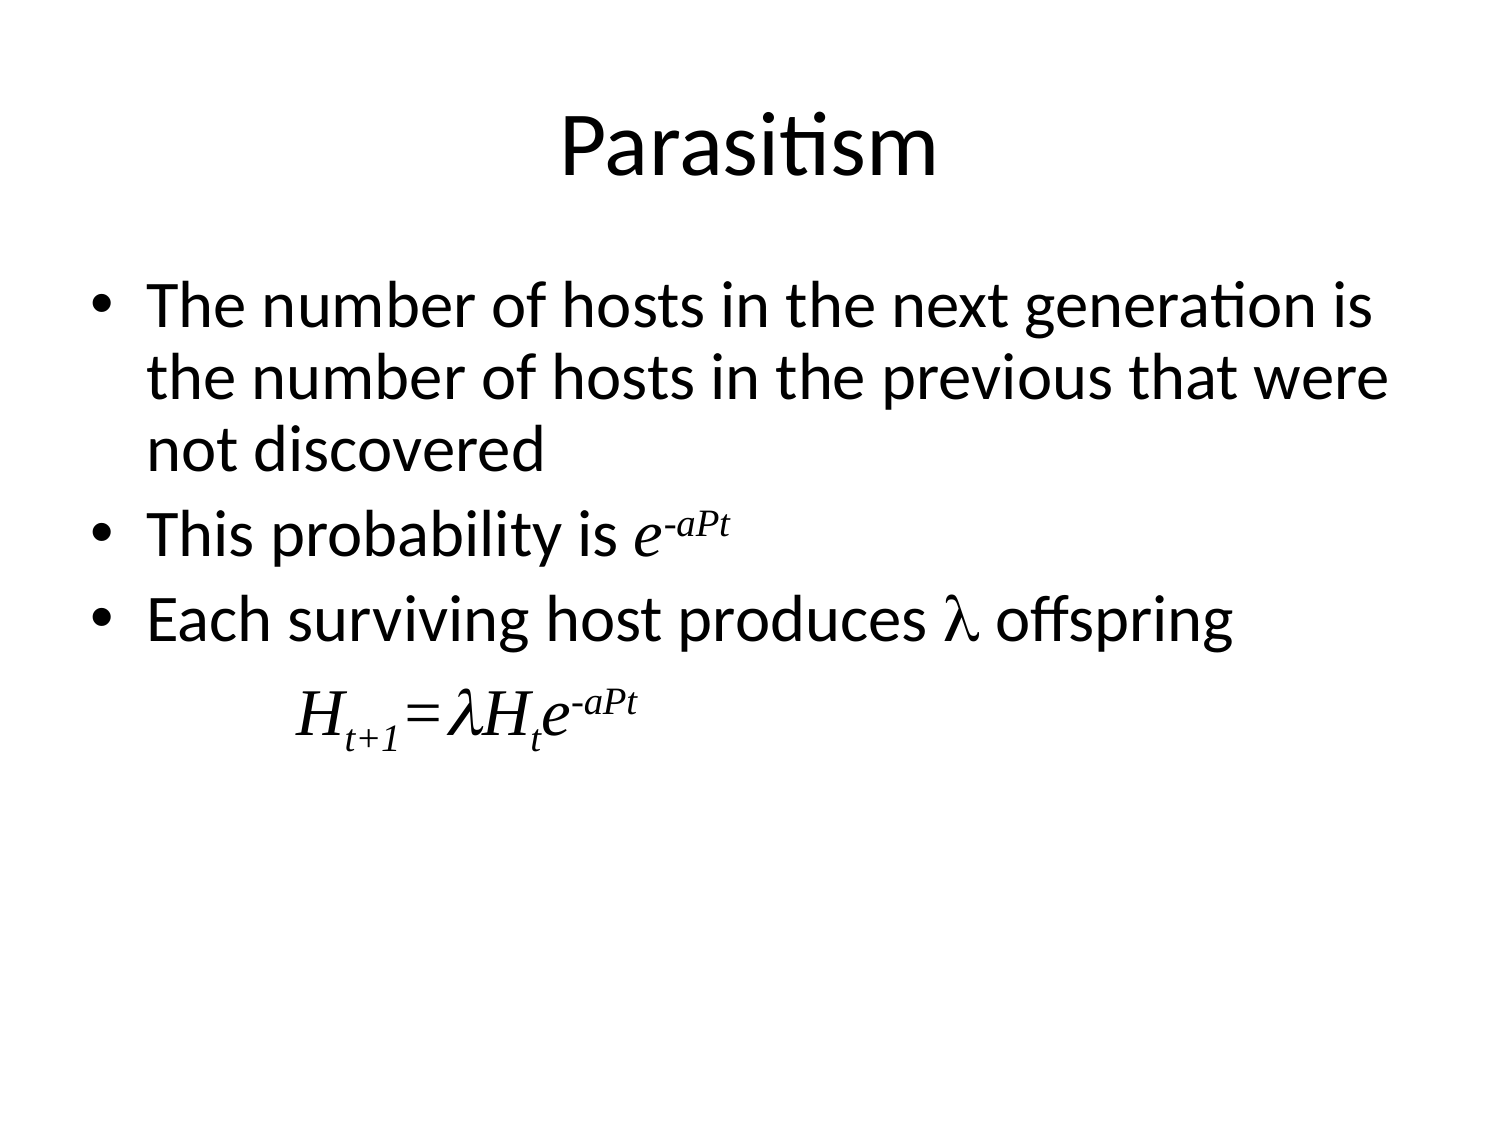

# Parasitism
The number of hosts in the next generation is the number of hosts in the previous that were not discovered
This probability is e-aPt
Each surviving host produces λ offspring
		Ht+1=λHte-aPt